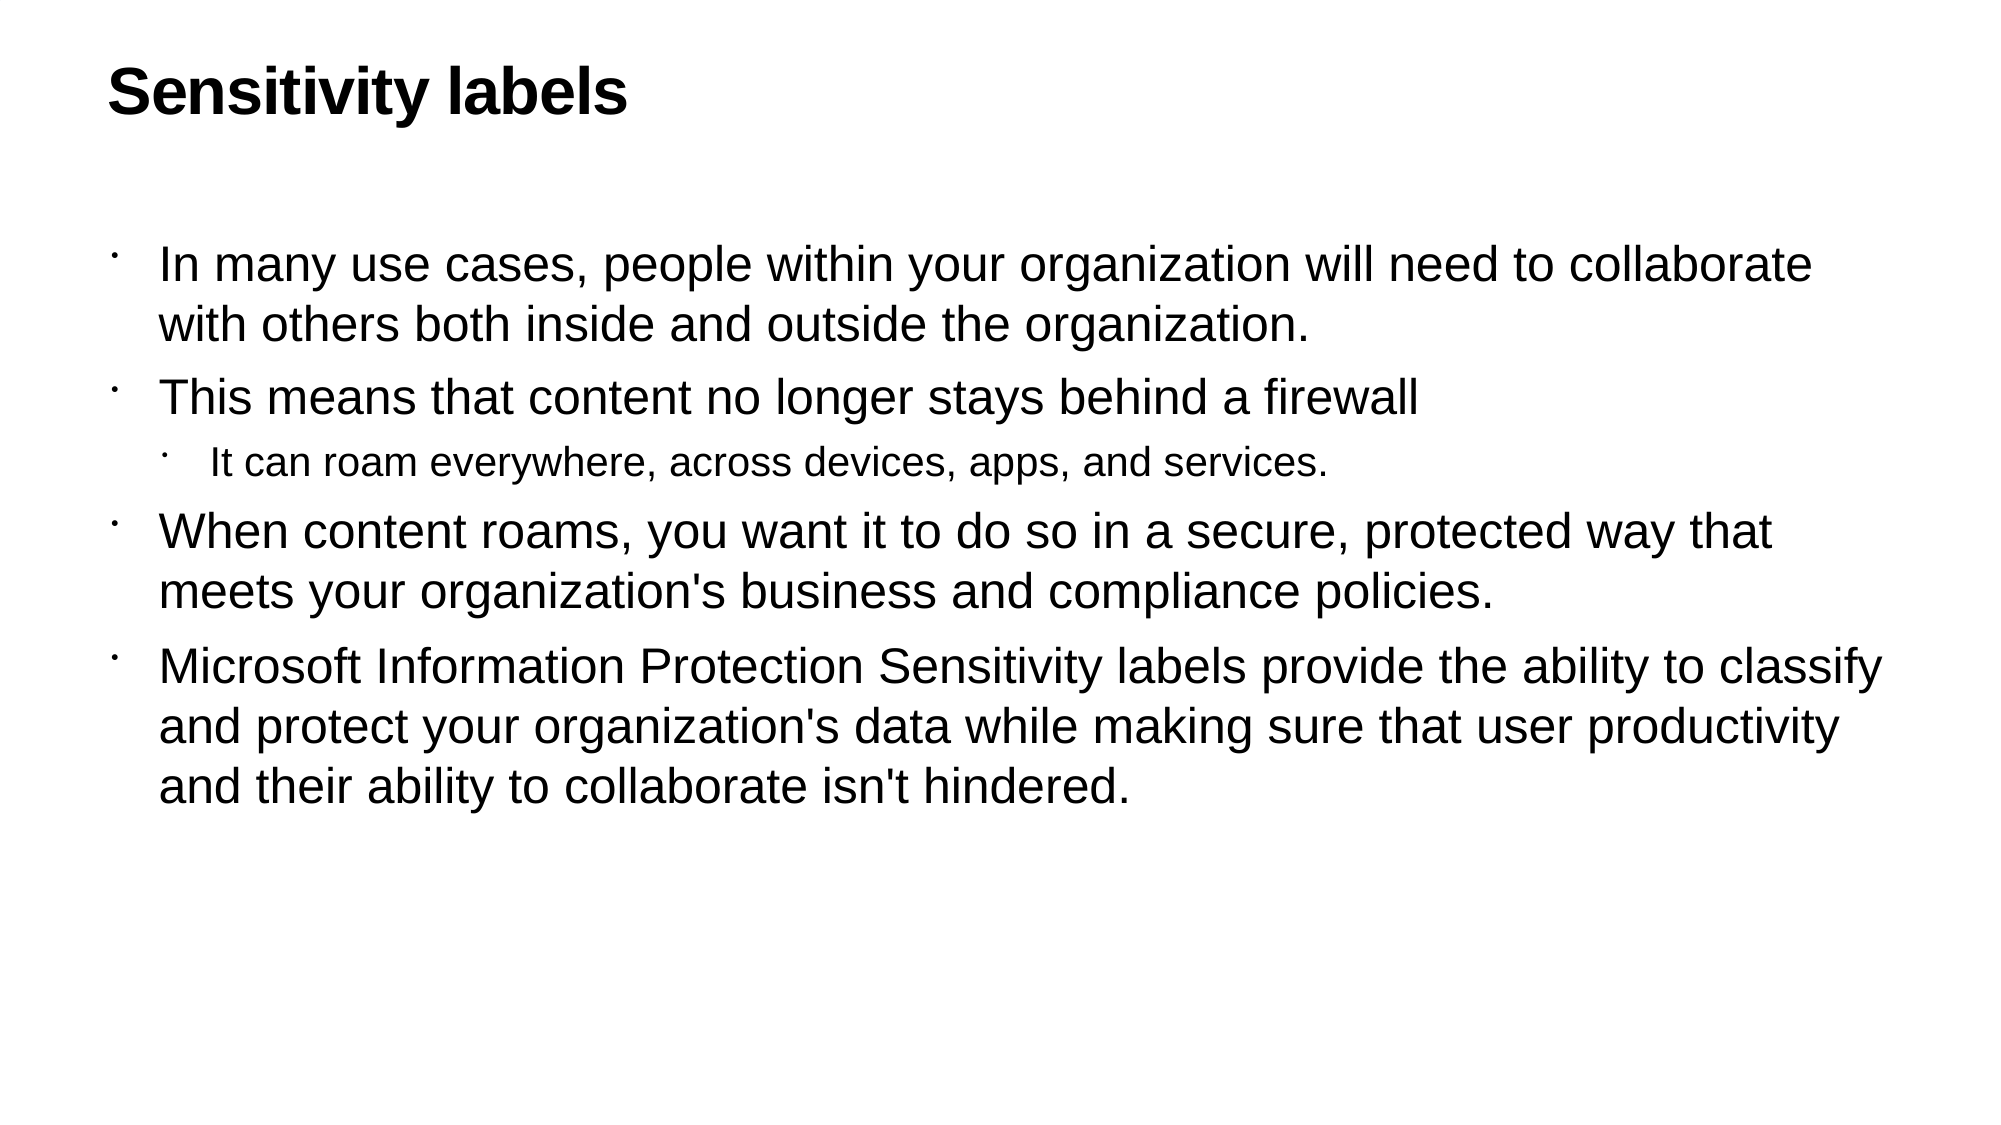

# Sensitivity labels
In many use cases, people within your organization will need to collaborate with others both inside and outside the organization.
This means that content no longer stays behind a firewall
It can roam everywhere, across devices, apps, and services.
When content roams, you want it to do so in a secure, protected way that meets your organization's business and compliance policies.
Microsoft Information Protection Sensitivity labels provide the ability to classify and protect your organization's data while making sure that user productivity and their ability to collaborate isn't hindered.